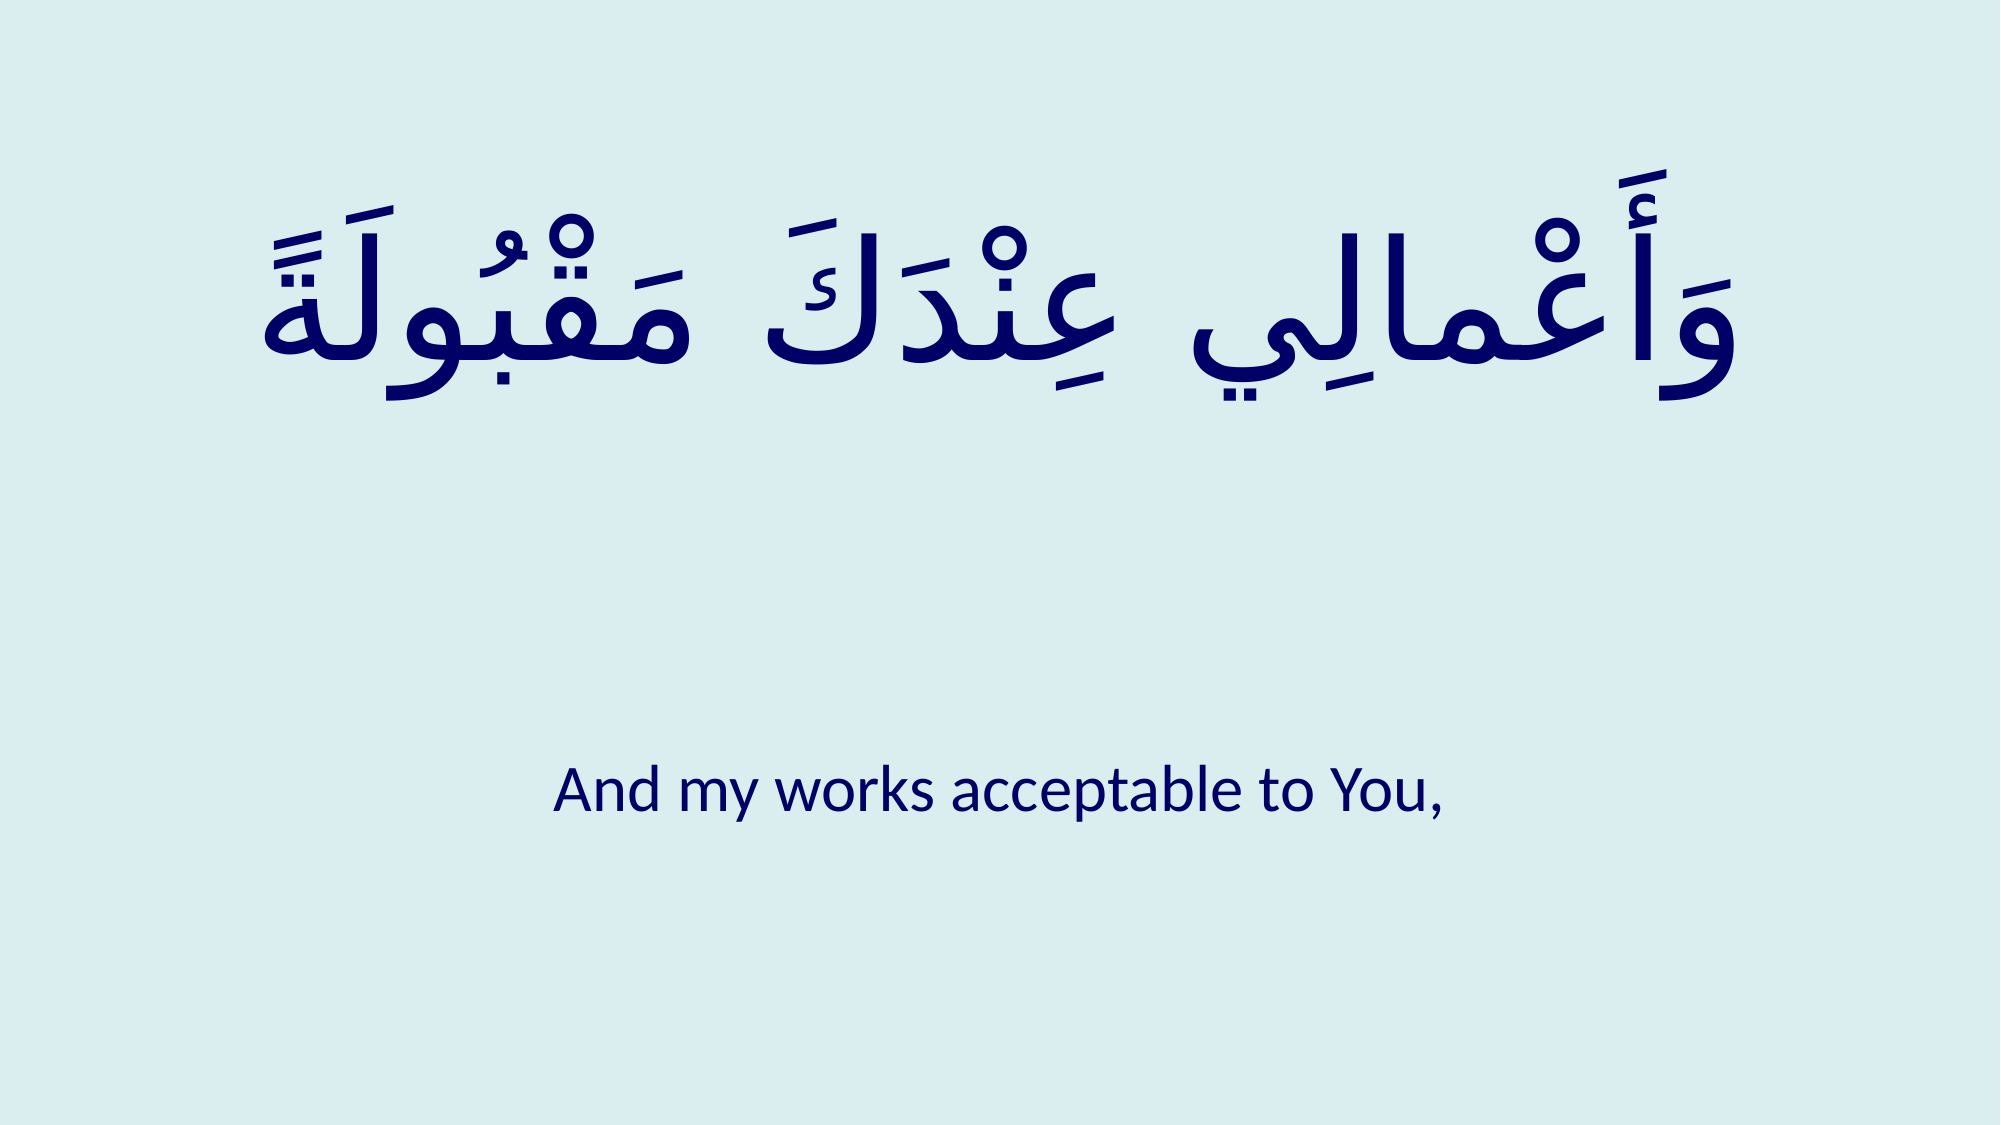

# وَأَعْمالِي عِنْدَكَ مَقْبُولَةً
And my works acceptable to You,